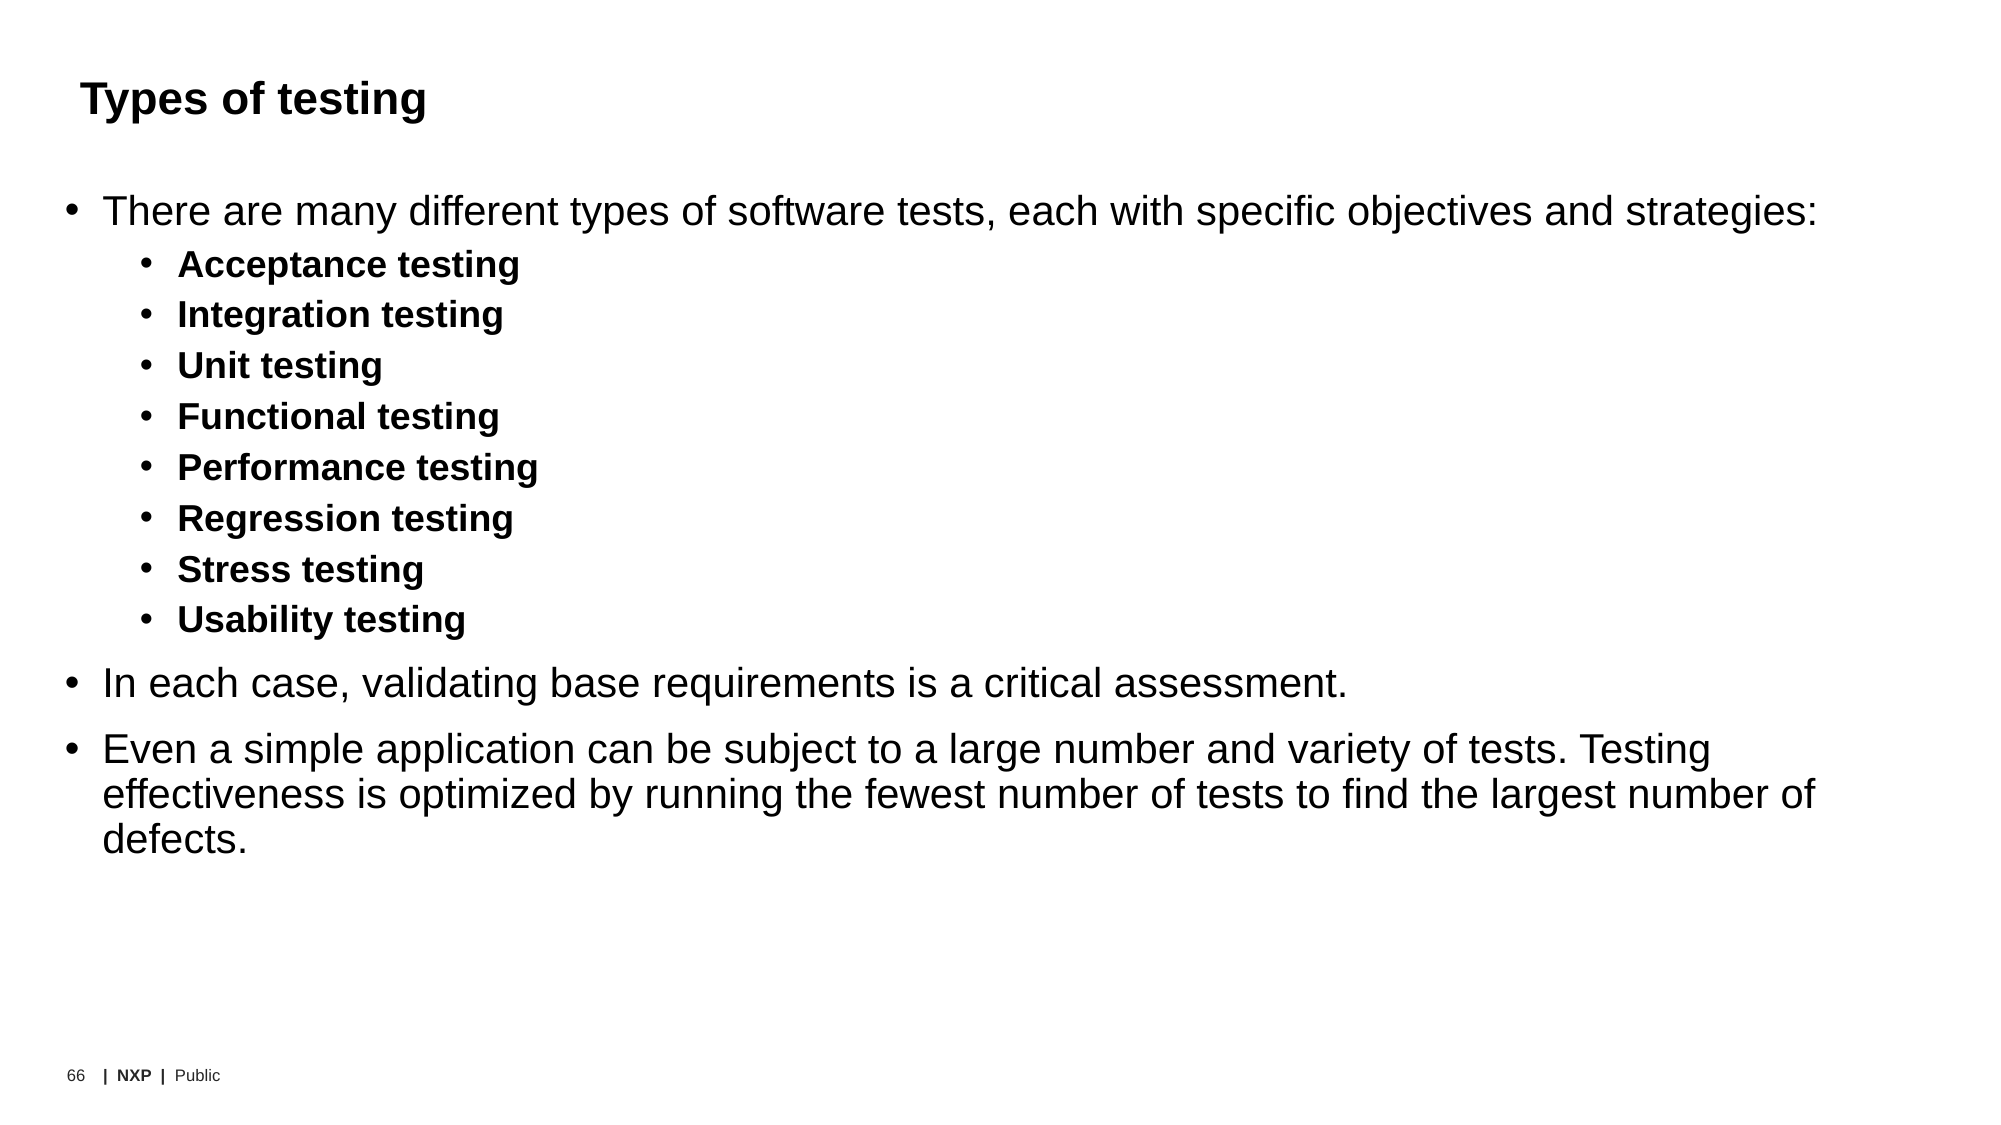

# Types of testing
There are many different types of software tests, each with specific objectives and strategies:
Acceptance testing
Integration testing
Unit testing
Functional testing
Performance testing
Regression testing
Stress testing
Usability testing
In each case, validating base requirements is a critical assessment.
Even a simple application can be subject to a large number and variety of tests. Testing effectiveness is optimized by running the fewest number of tests to find the largest number of defects.